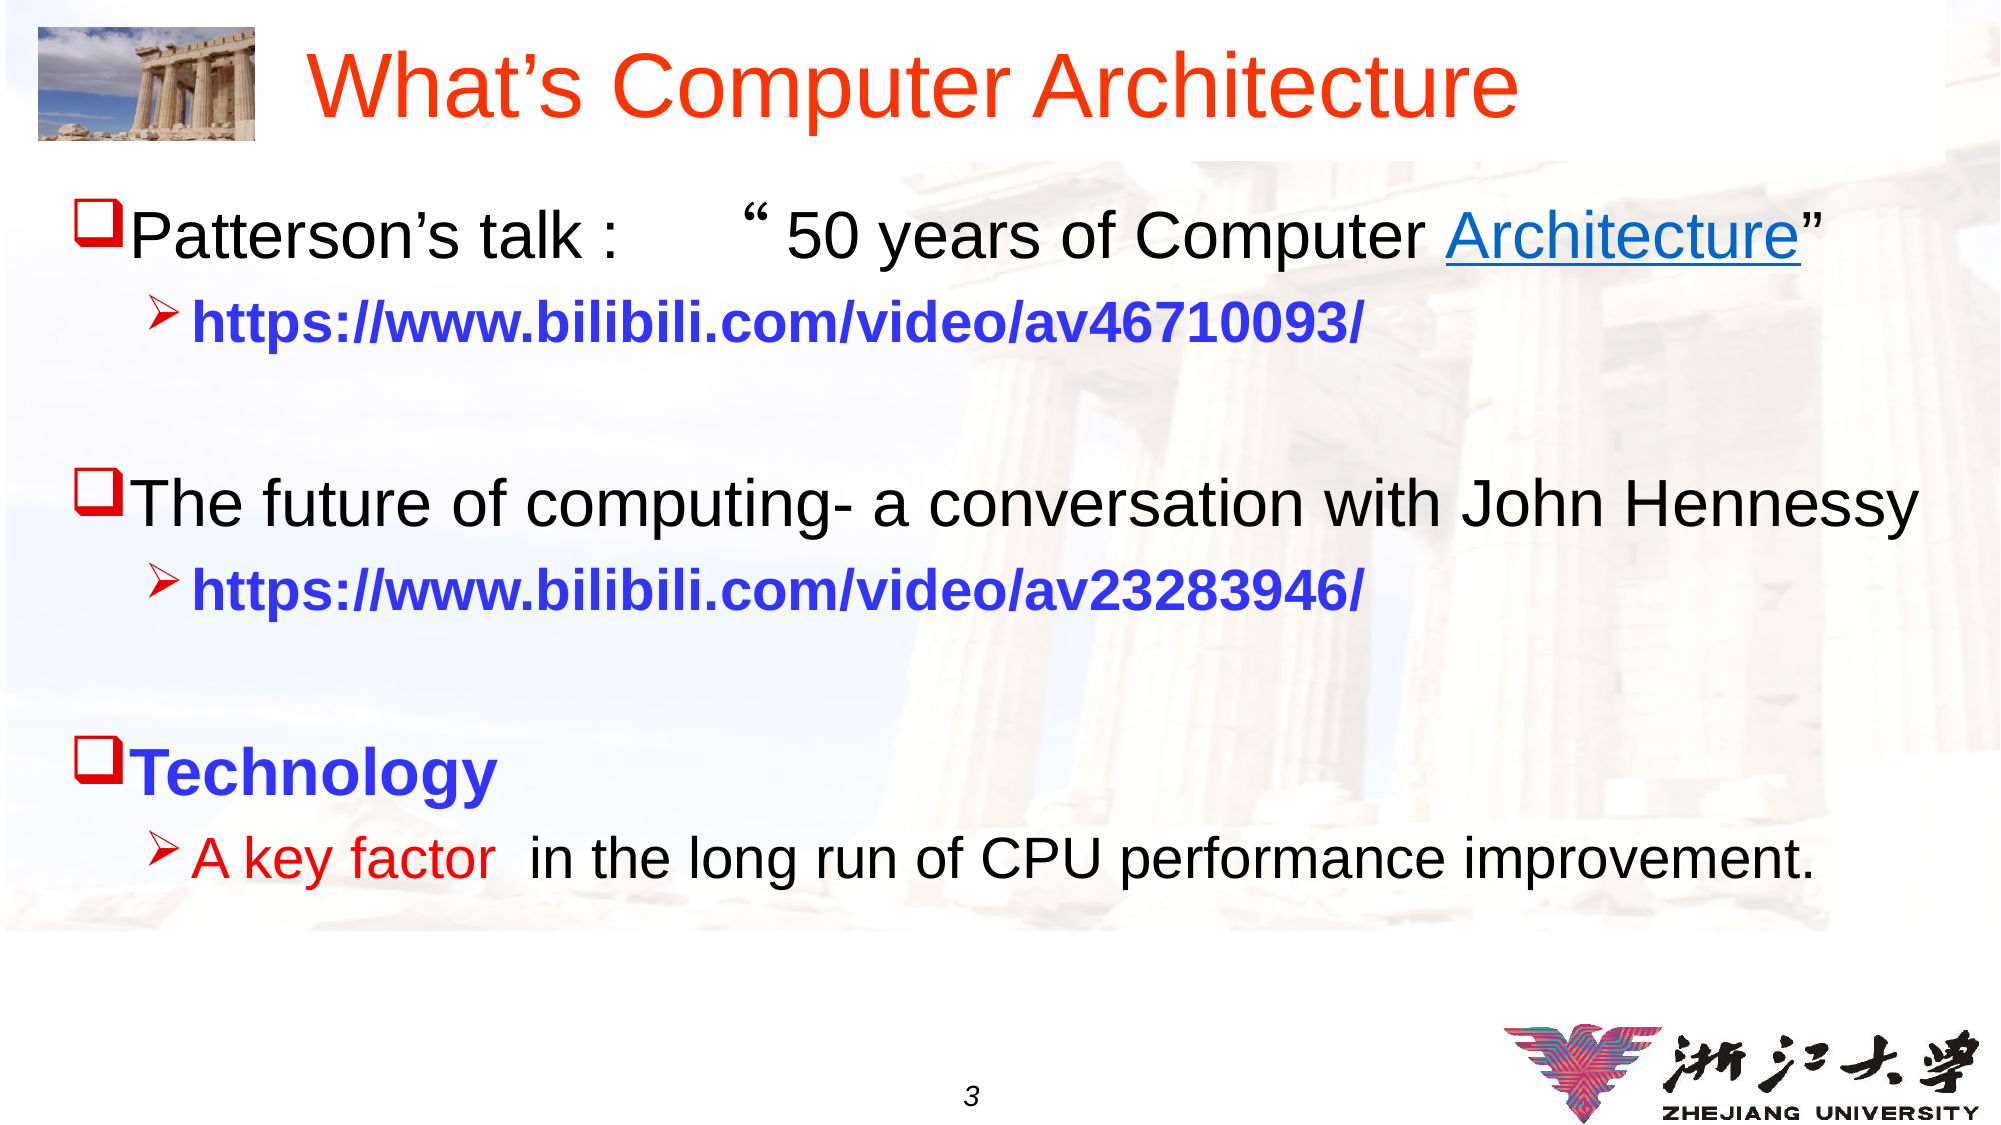

# What’s Computer Architecture
Patterson’s talk :　“50 years of Computer Architecture”
https://www.bilibili.com/video/av46710093/

The future of computing- a conversation with John Hennessy
https://www.bilibili.com/video/av23283946/

Technology
A key factor  in the long run of CPU performance improvement.